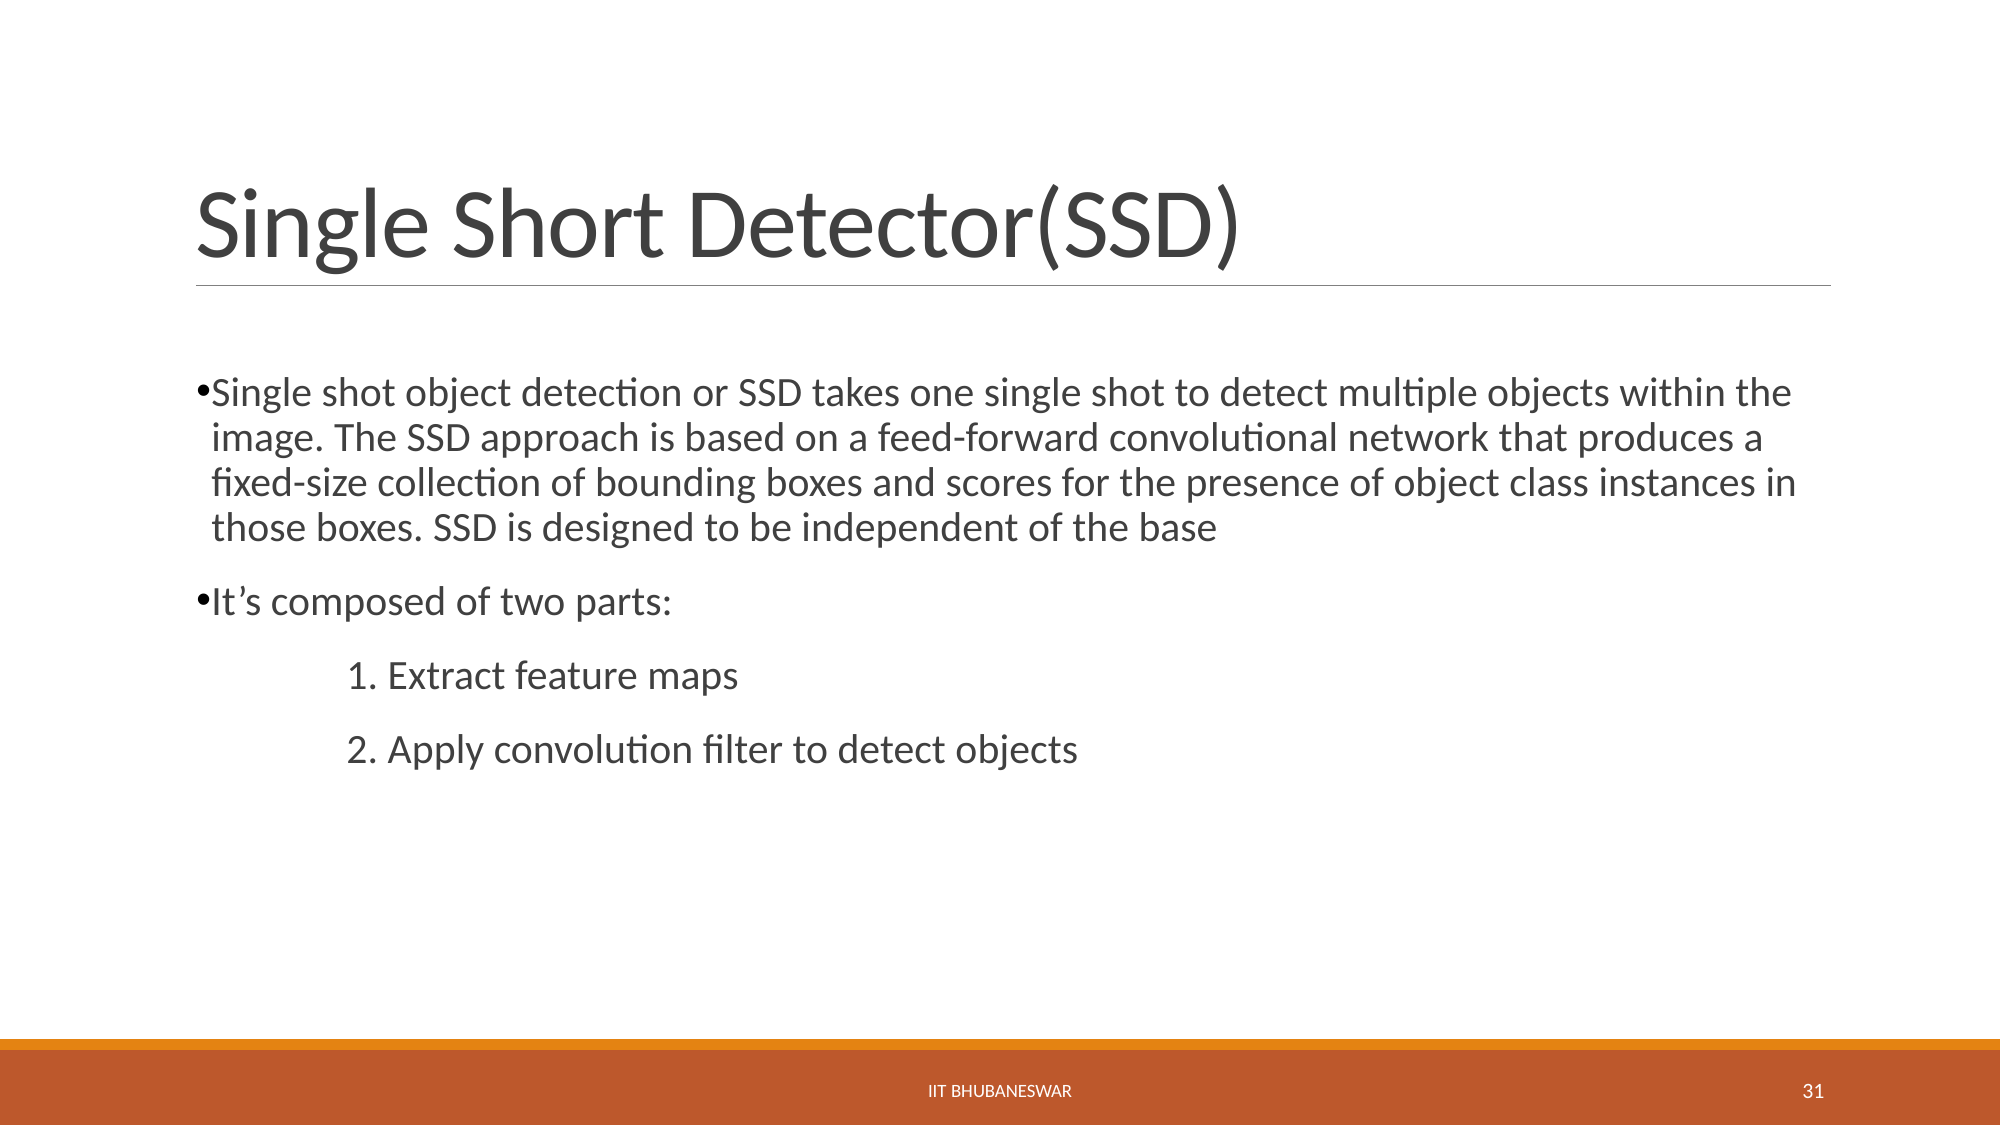

# Single Short Detector(SSD)
Single shot object detection or SSD takes one single shot to detect multiple objects within the image. The SSD approach is based on a feed-forward convolutional network that produces a fixed-size collection of bounding boxes and scores for the presence of object class instances in those boxes. SSD is designed to be independent of the base
It’s composed of two parts:
	1. Extract feature maps
	2. Apply convolution filter to detect objects
IIT BHUBANESWAR
31